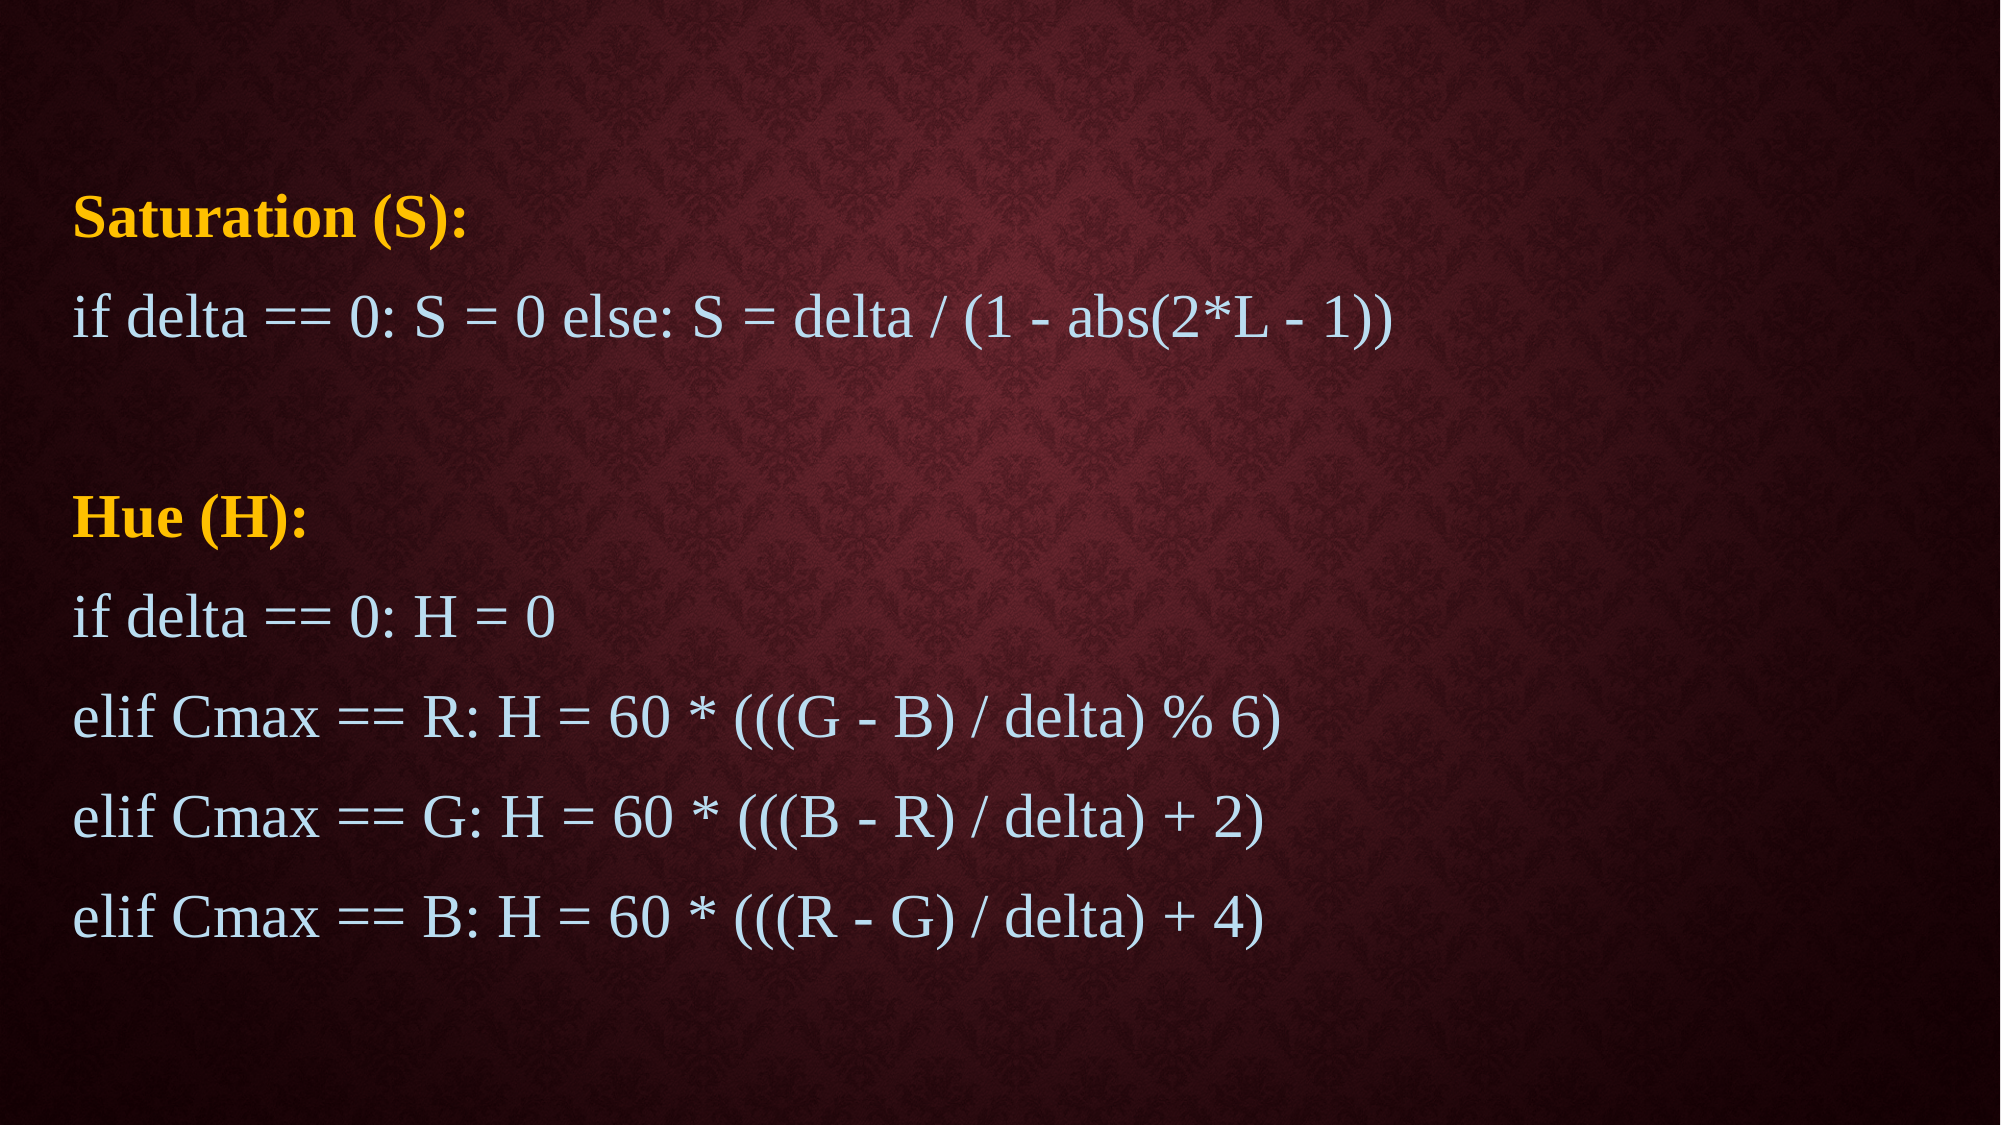

Saturation (S):
if delta == 0: S = 0 else: S = delta / (1 - abs(2*L - 1))

Hue (H):
if delta == 0: H = 0
elif Cmax == R: H = 60 * (((G - B) / delta) % 6)
elif Cmax == G: H = 60 * (((B - R) / delta) + 2)
elif Cmax == B: H = 60 * (((R - G) / delta) + 4)